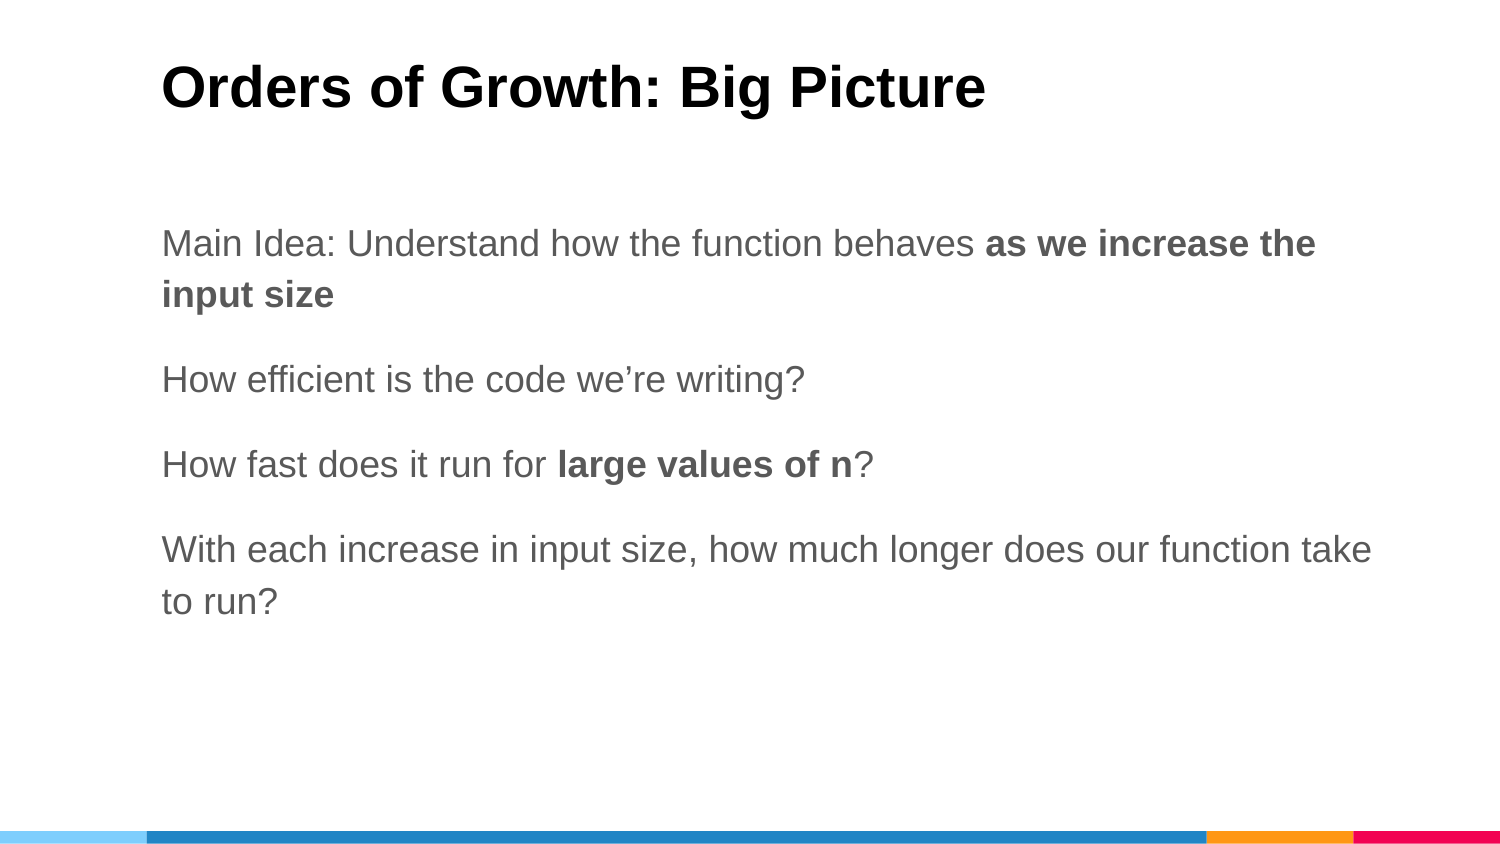

# Orders of Growth: Big Picture
Main Idea: Understand how the function behaves as we increase the input size
How efficient is the code we’re writing?
How fast does it run for large values of n?
With each increase in input size, how much longer does our function take to run?